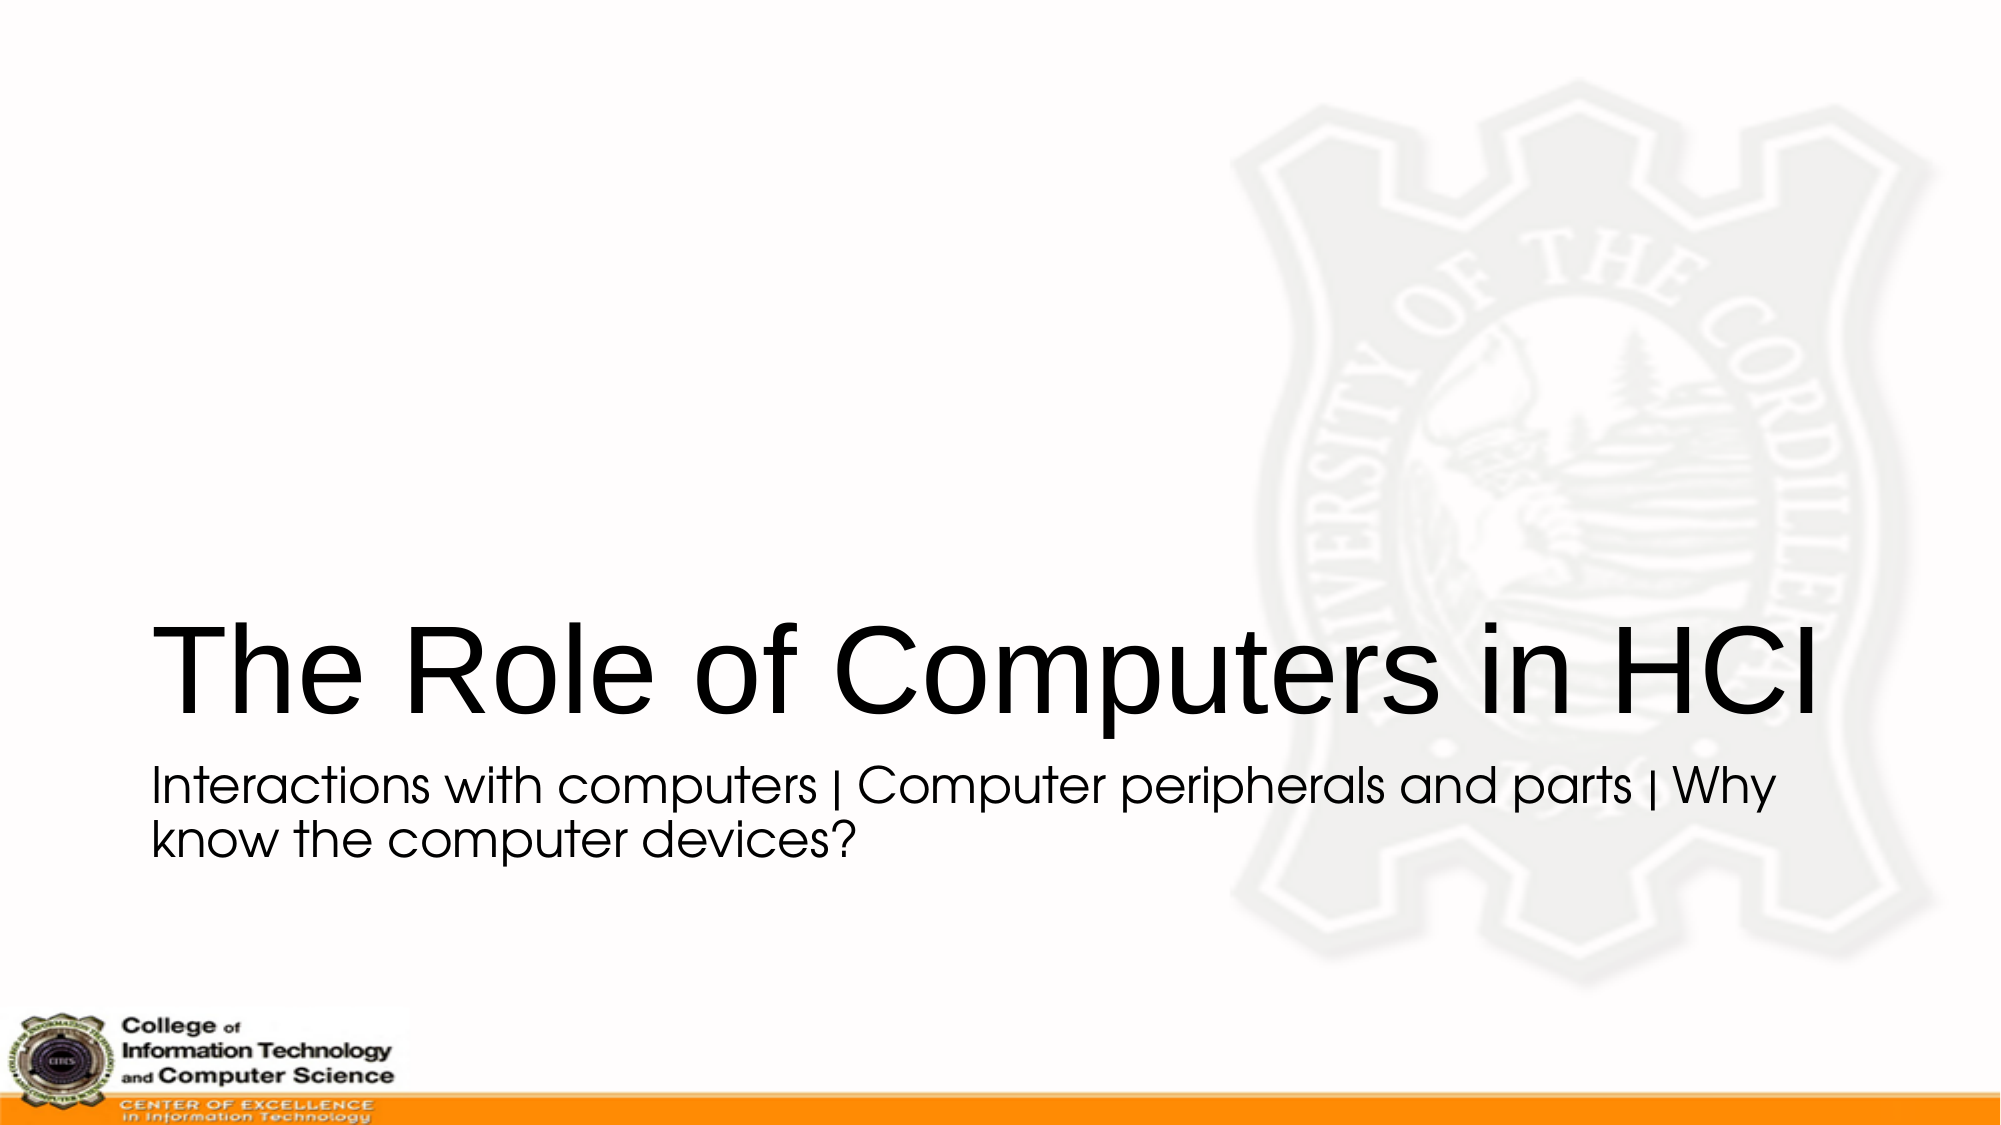

# The Role of Computers in HCI
Interactions with computers | Computer peripherals and parts | Why know the computer devices?